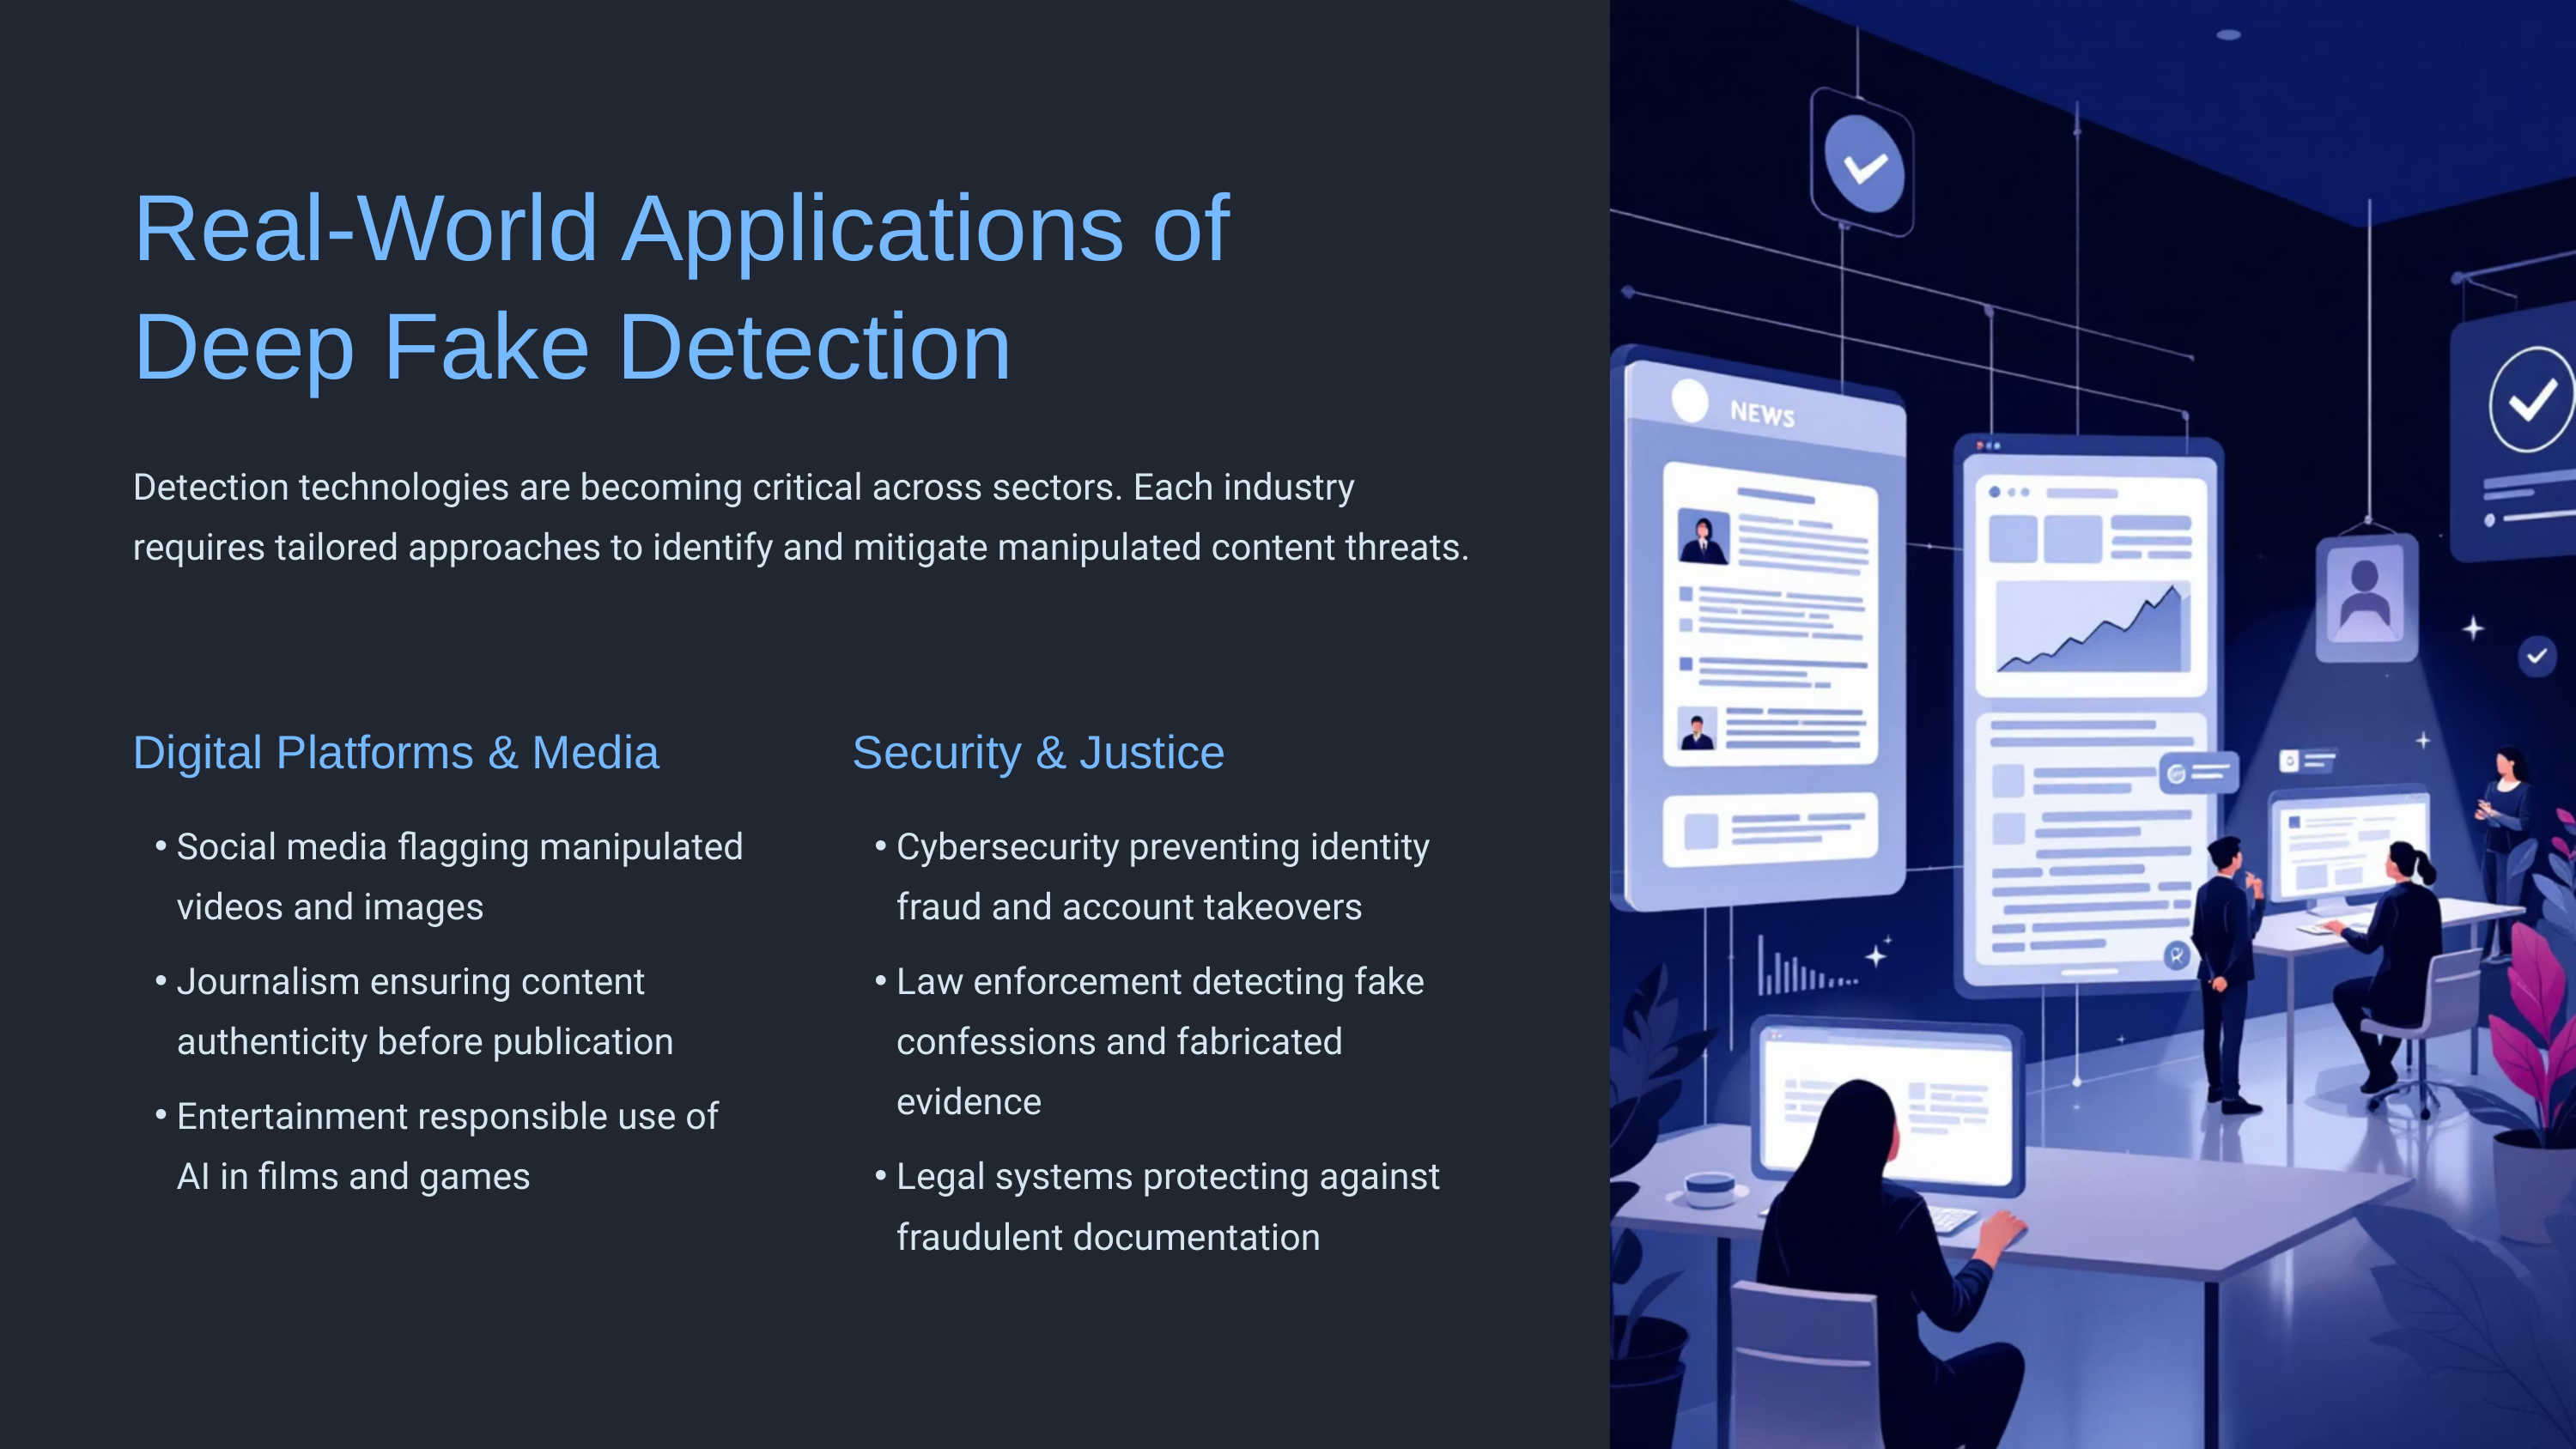

Real-World Applications of Deep Fake Detection
Detection technologies are becoming critical across sectors. Each industry requires tailored approaches to identify and mitigate manipulated content threats.
Digital Platforms & Media
Security & Justice
Social media flagging manipulated videos and images
Cybersecurity preventing identity fraud and account takeovers
Journalism ensuring content authenticity before publication
Law enforcement detecting fake confessions and fabricated evidence
Entertainment responsible use of AI in films and games
Legal systems protecting against fraudulent documentation